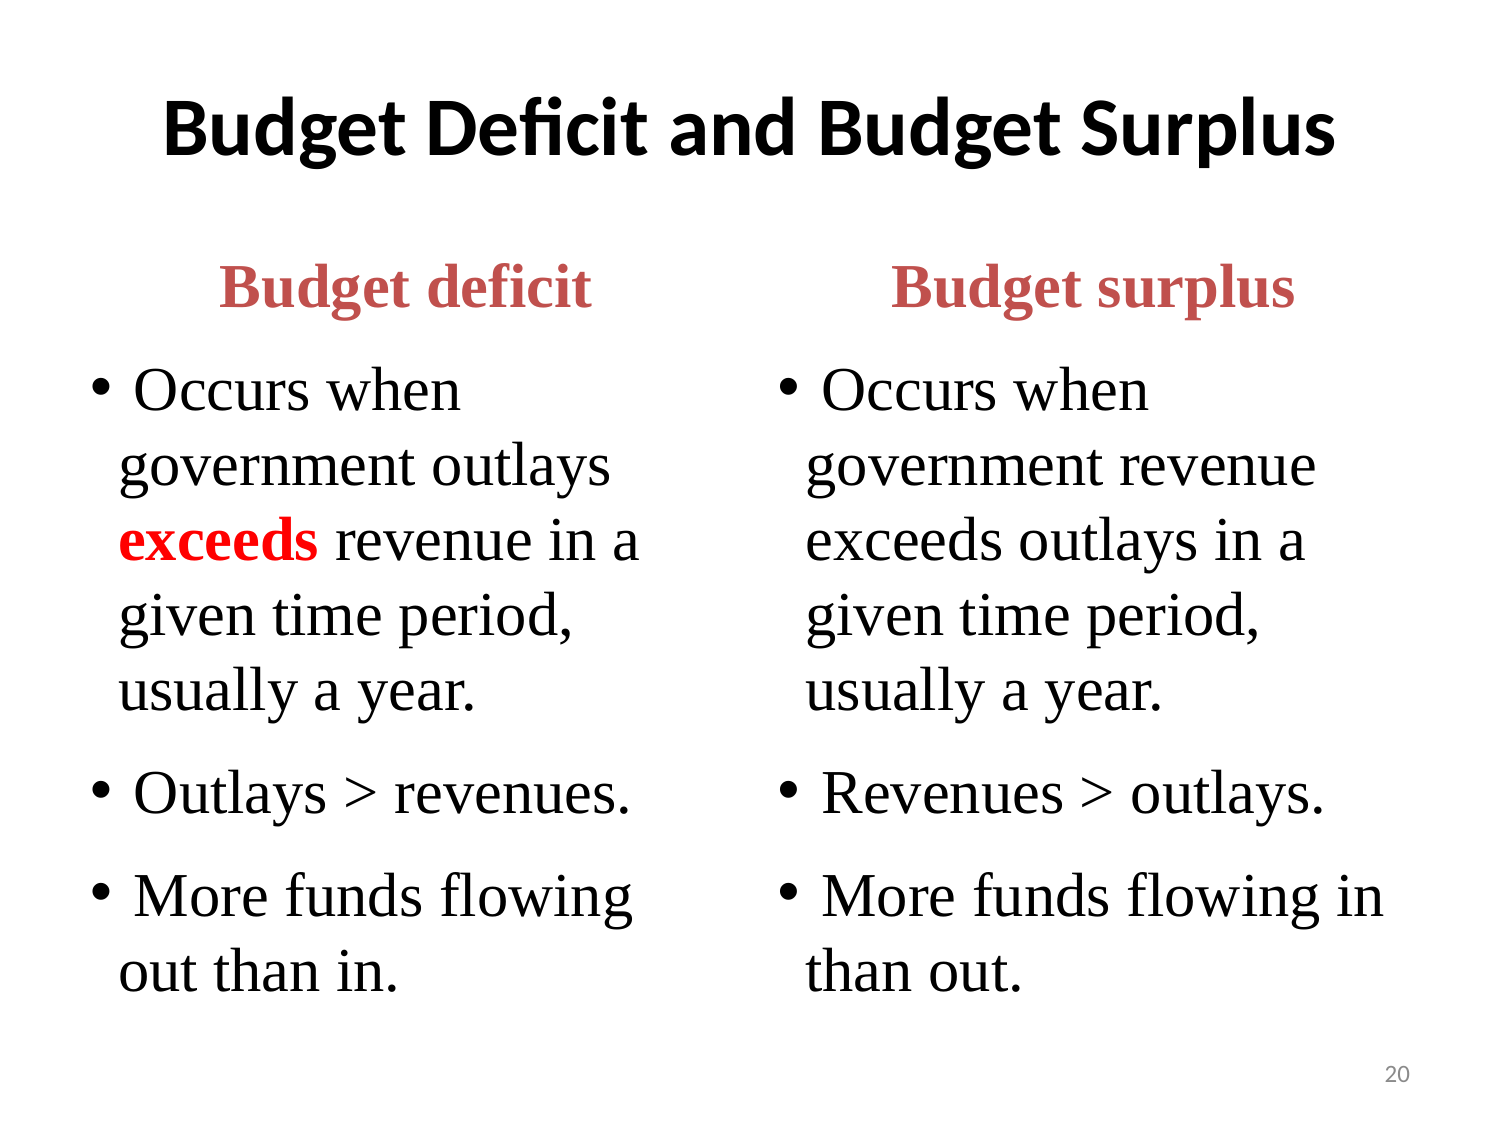

# Budget Deficit and Budget Surplus
Budget deficit
 Occurs when government outlays exceeds revenue in a given time period, usually a year.
 Outlays > revenues.
 More funds flowing out than in.
Budget surplus
 Occurs when government revenue exceeds outlays in a given time period, usually a year.
 Revenues > outlays.
 More funds flowing in than out.
20